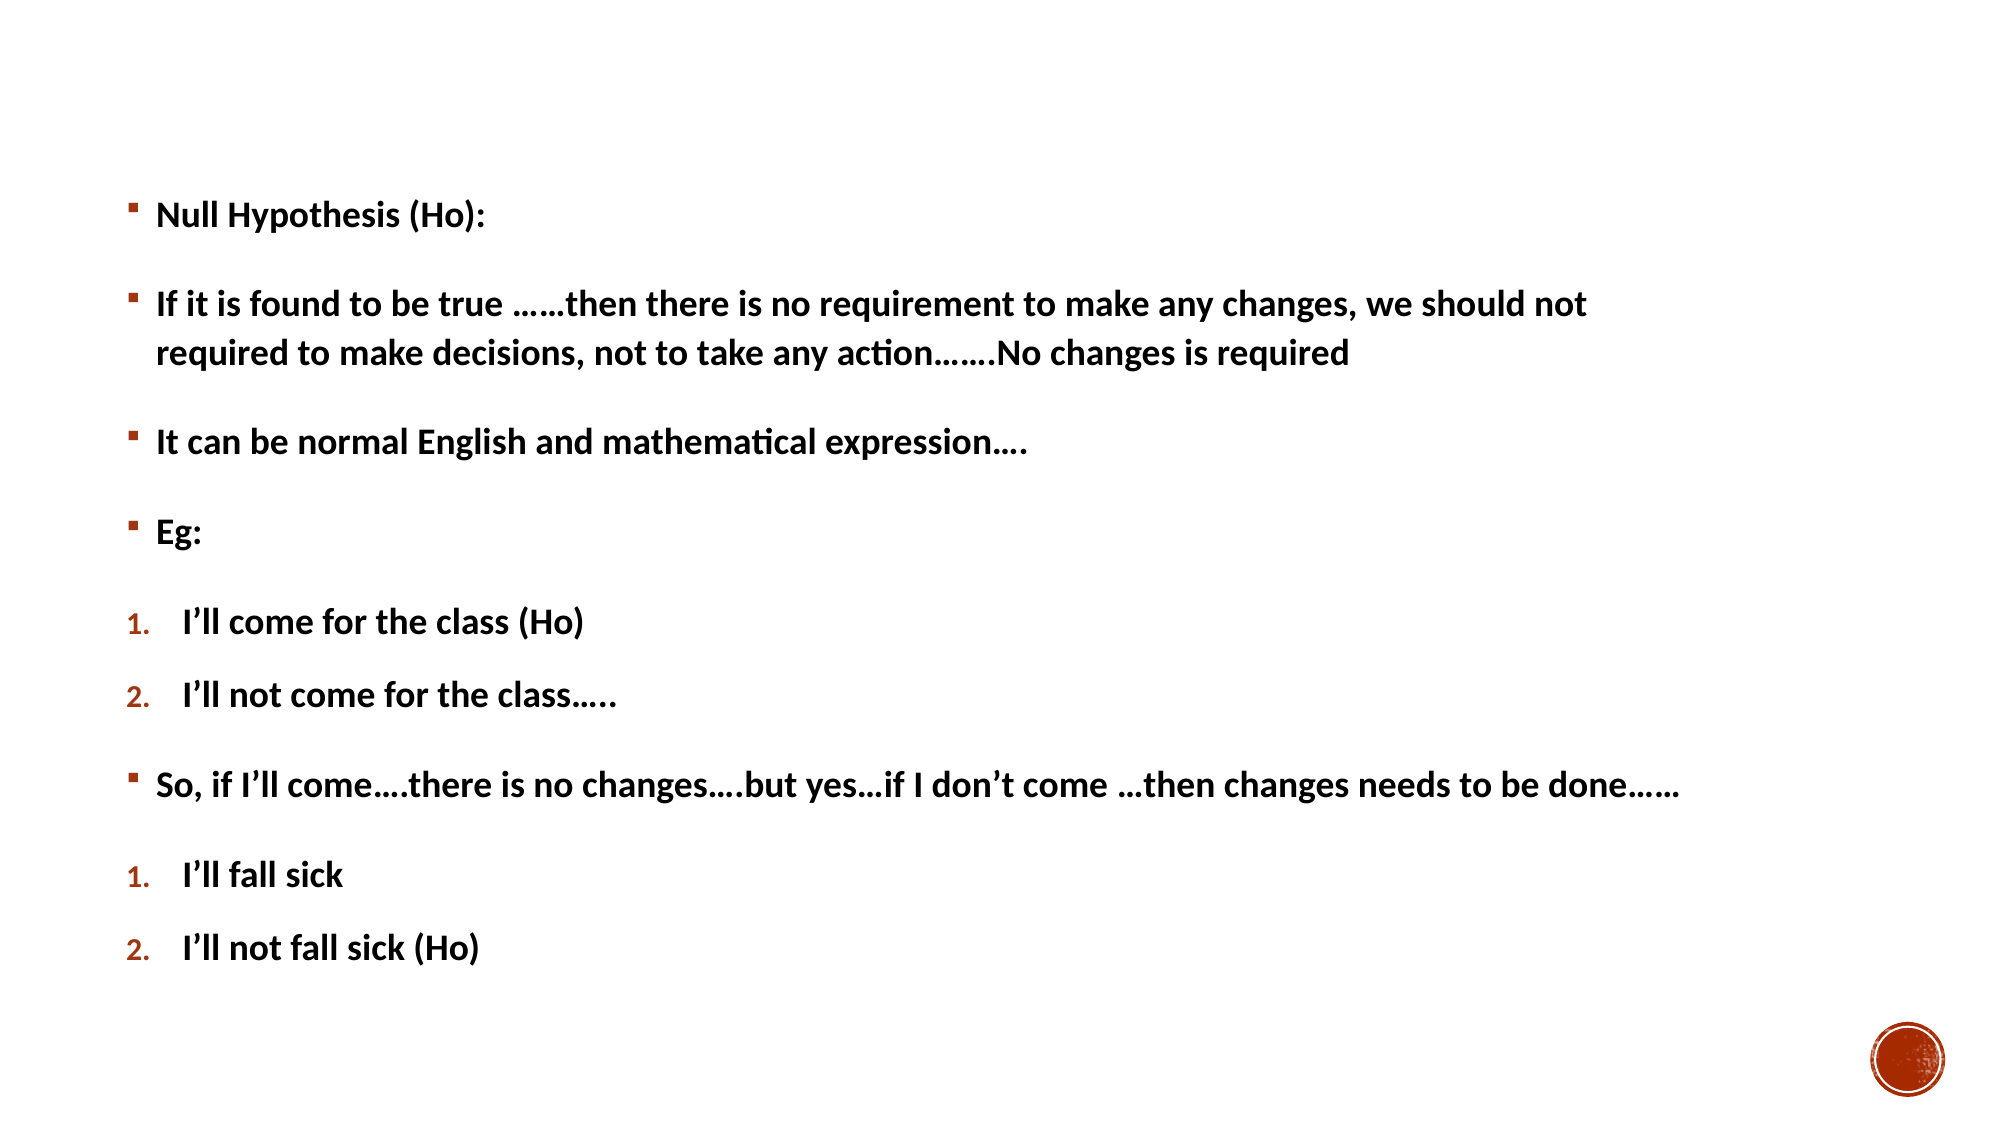

#
Null Hypothesis (Ho):
If it is found to be true ……then there is no requirement to make any changes, we should not required to make decisions, not to take any action…….No changes is required
It can be normal English and mathematical expression….
Eg:
I’ll come for the class (Ho)
I’ll not come for the class…..
So, if I’ll come….there is no changes….but yes…if I don’t come …then changes needs to be done……
I’ll fall sick
I’ll not fall sick (Ho)